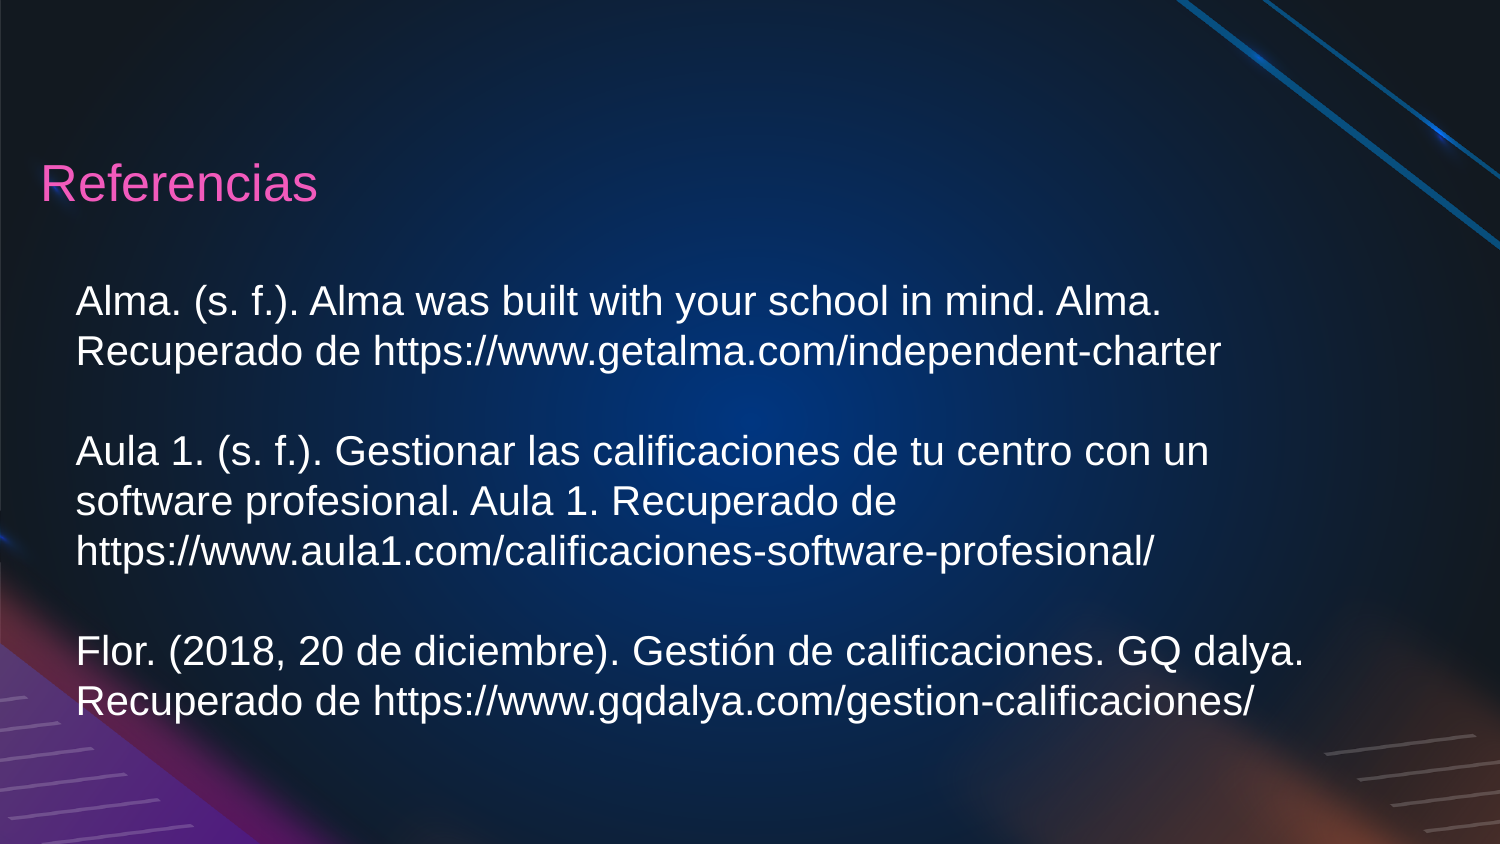

Referencias
Alma. (s. f.). Alma was built with your school in mind. Alma. Recuperado de https://www.getalma.com/independent-charter

Aula 1. (s. f.). Gestionar las calificaciones de tu centro con un software profesional. Aula 1. Recuperado de https://www.aula1.com/calificaciones-software-profesional/

Flor. (2018, 20 de diciembre). Gestión de calificaciones. GQ dalya. Recuperado de https://www.gqdalya.com/gestion-calificaciones/